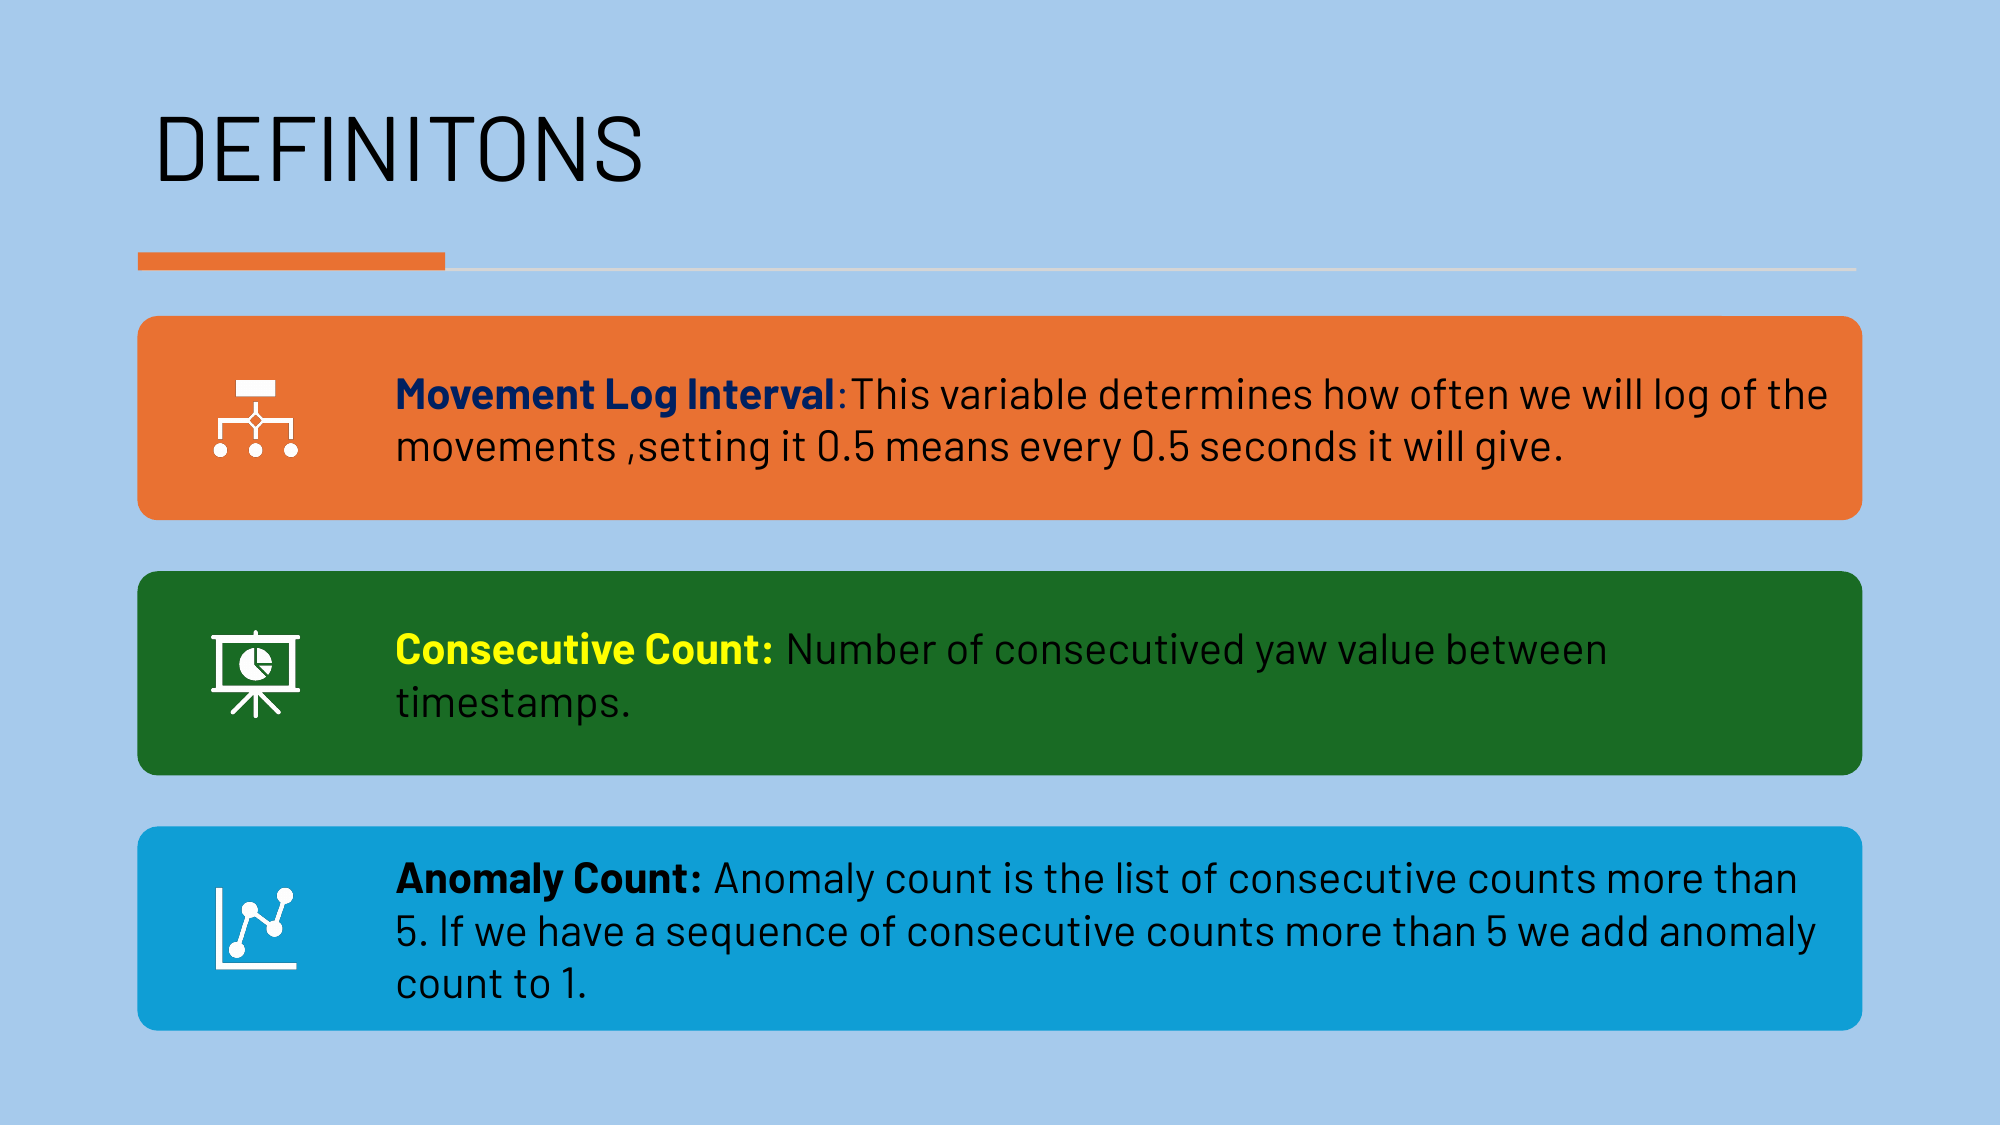

# DEFINITONS

Movement Log Interval:This variable determines how often we will log of the movements ,setting it 0.5 means every 0.5 seconds it will give.
Consecutive Count: Number of consecutived yaw value between timestamps.
Anomaly Count: Anomaly count is the list of consecutive counts more than 5. If we have a sequence of consecutive counts more than 5 we add anomaly count to 1.